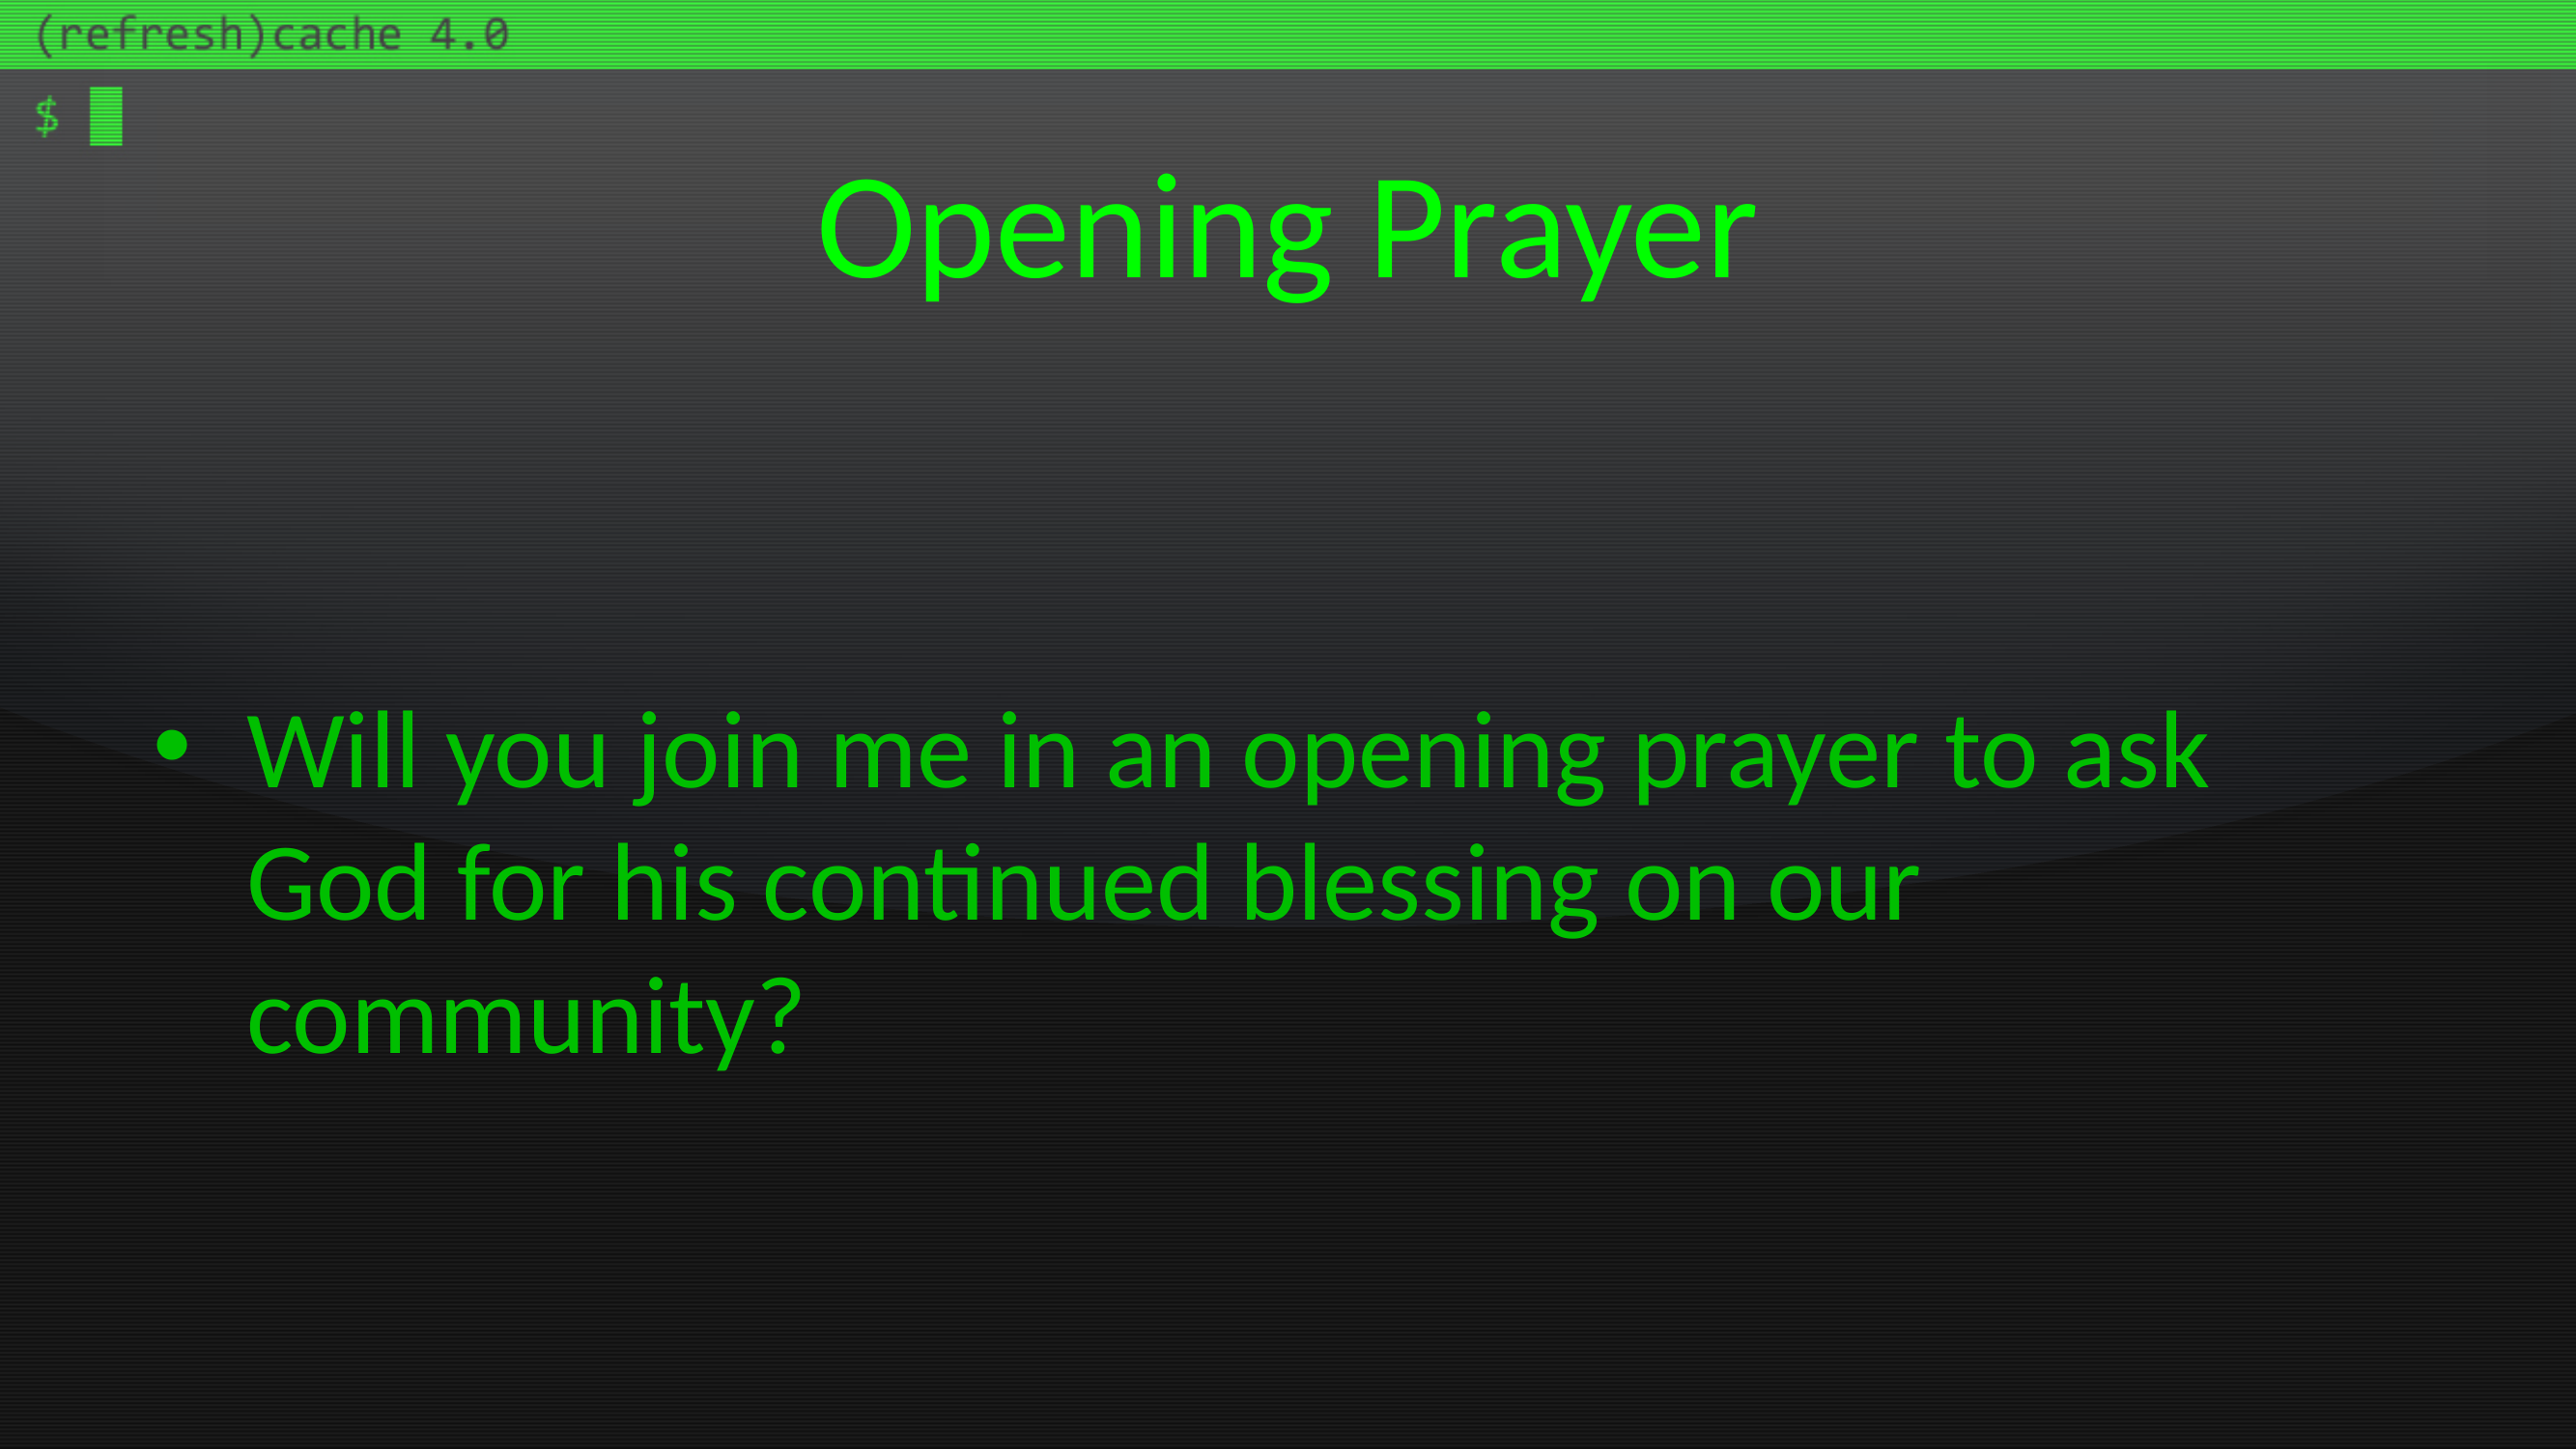

# Opening Prayer
Will you join me in an opening prayer to ask God for his continued blessing on our community?